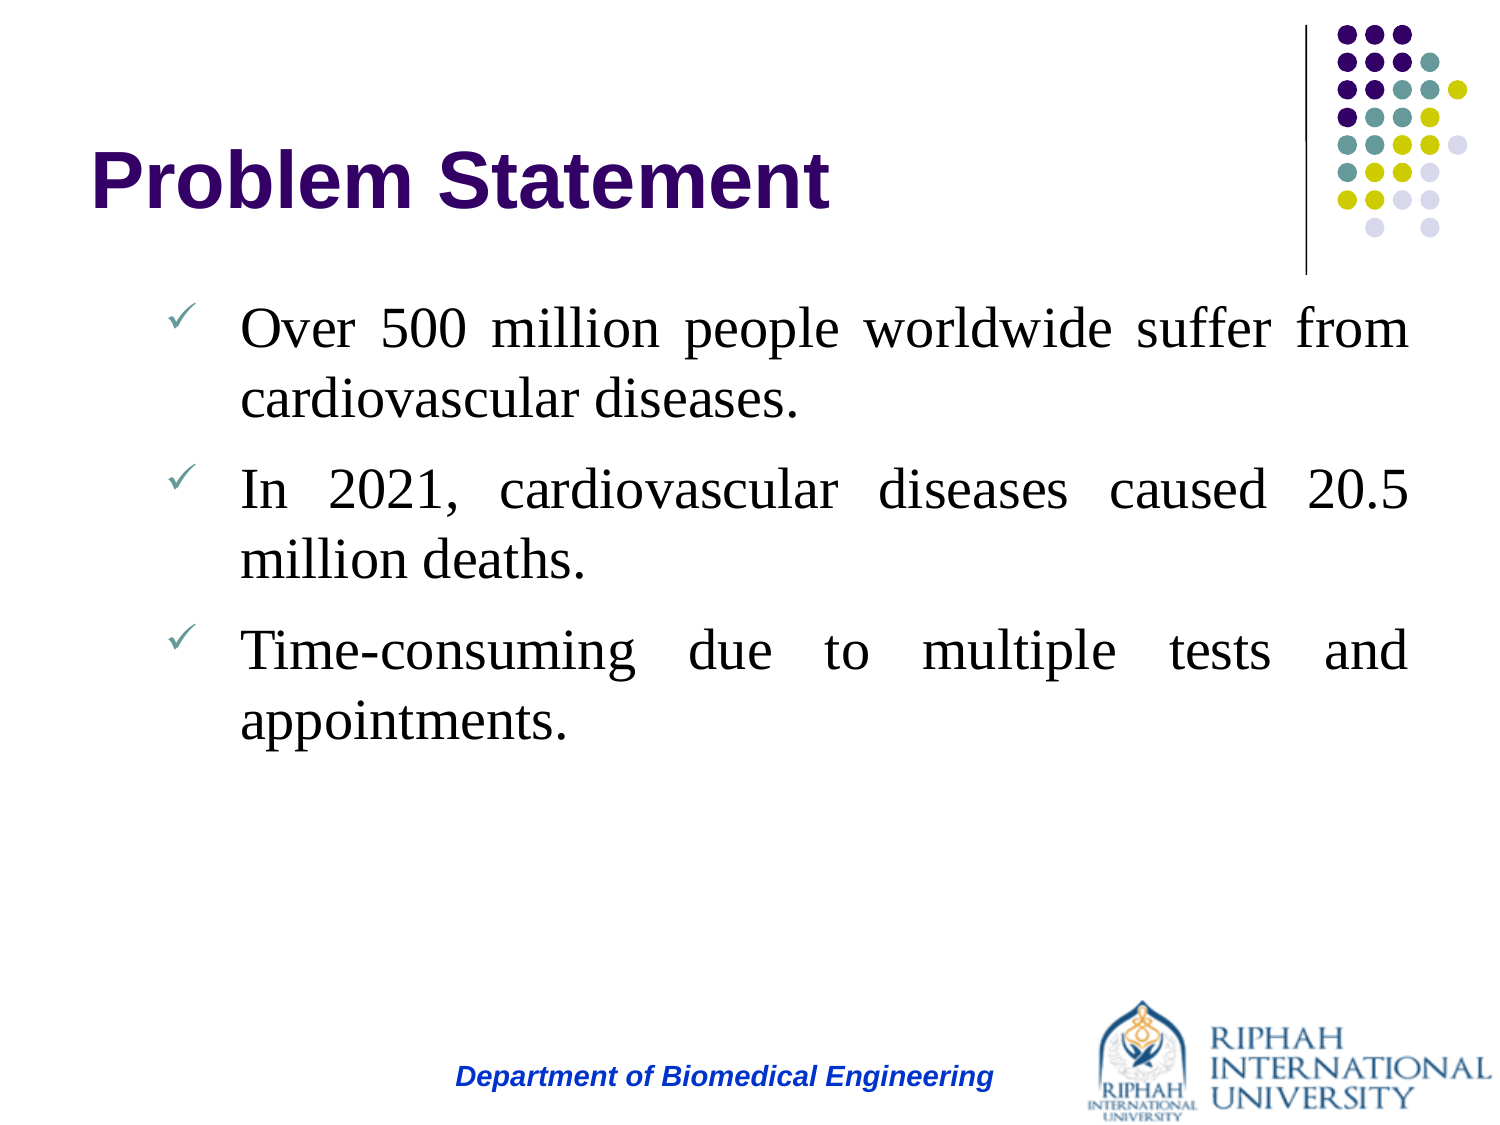

# Problem Statement
Over 500 million people worldwide suffer from cardiovascular diseases.
In 2021, cardiovascular diseases caused 20.5 million deaths.
Time-consuming due to multiple tests and appointments.

Department of Biomedical Engineering